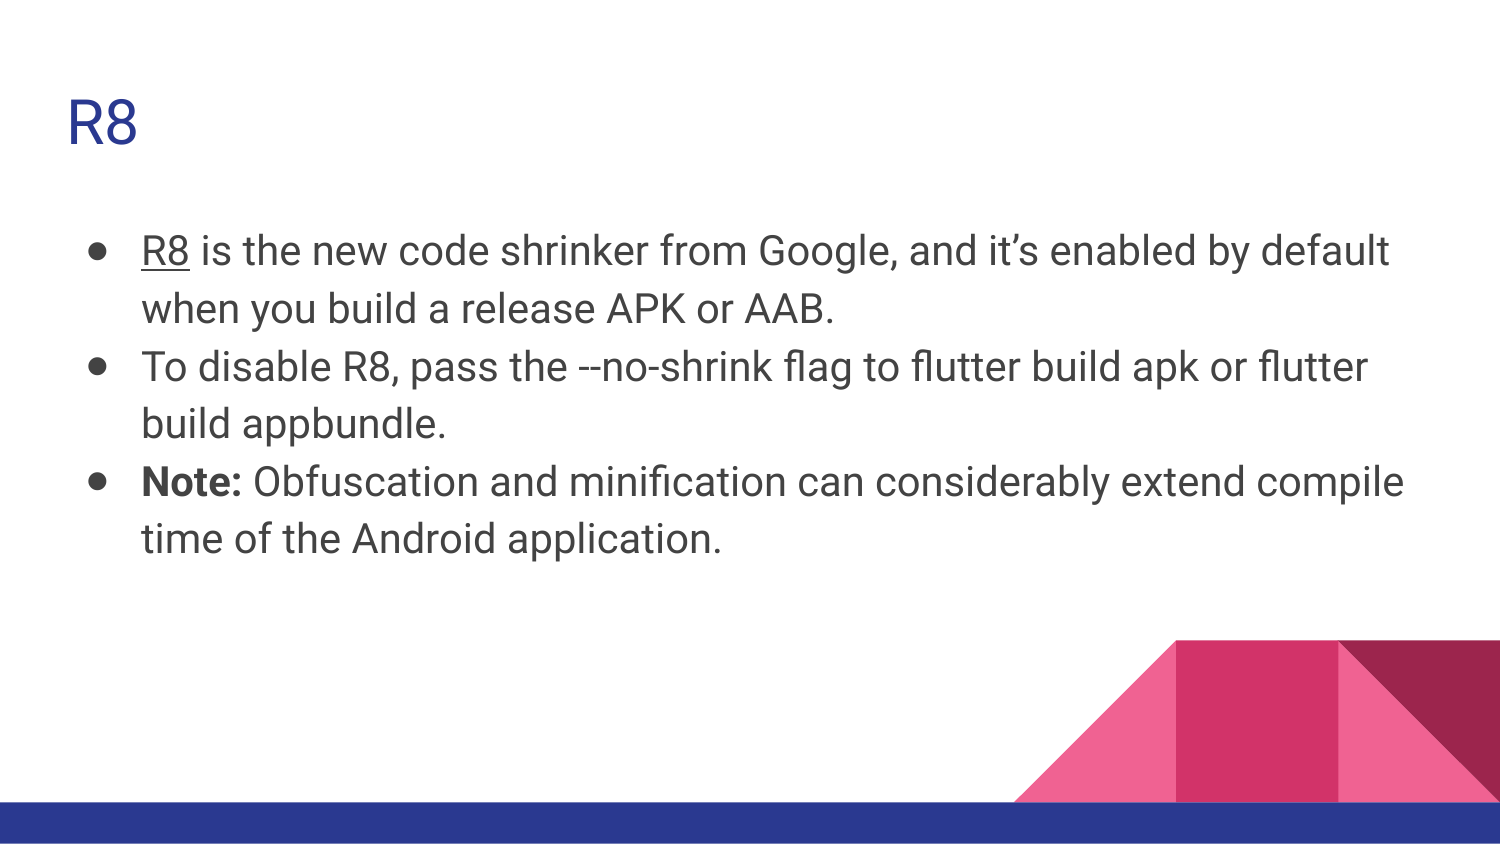

# R8
R8 is the new code shrinker from Google, and it’s enabled by default when you build a release APK or AAB.
To disable R8, pass the --no-shrink flag to flutter build apk or flutter build appbundle.
Note: Obfuscation and minification can considerably extend compile time of the Android application.